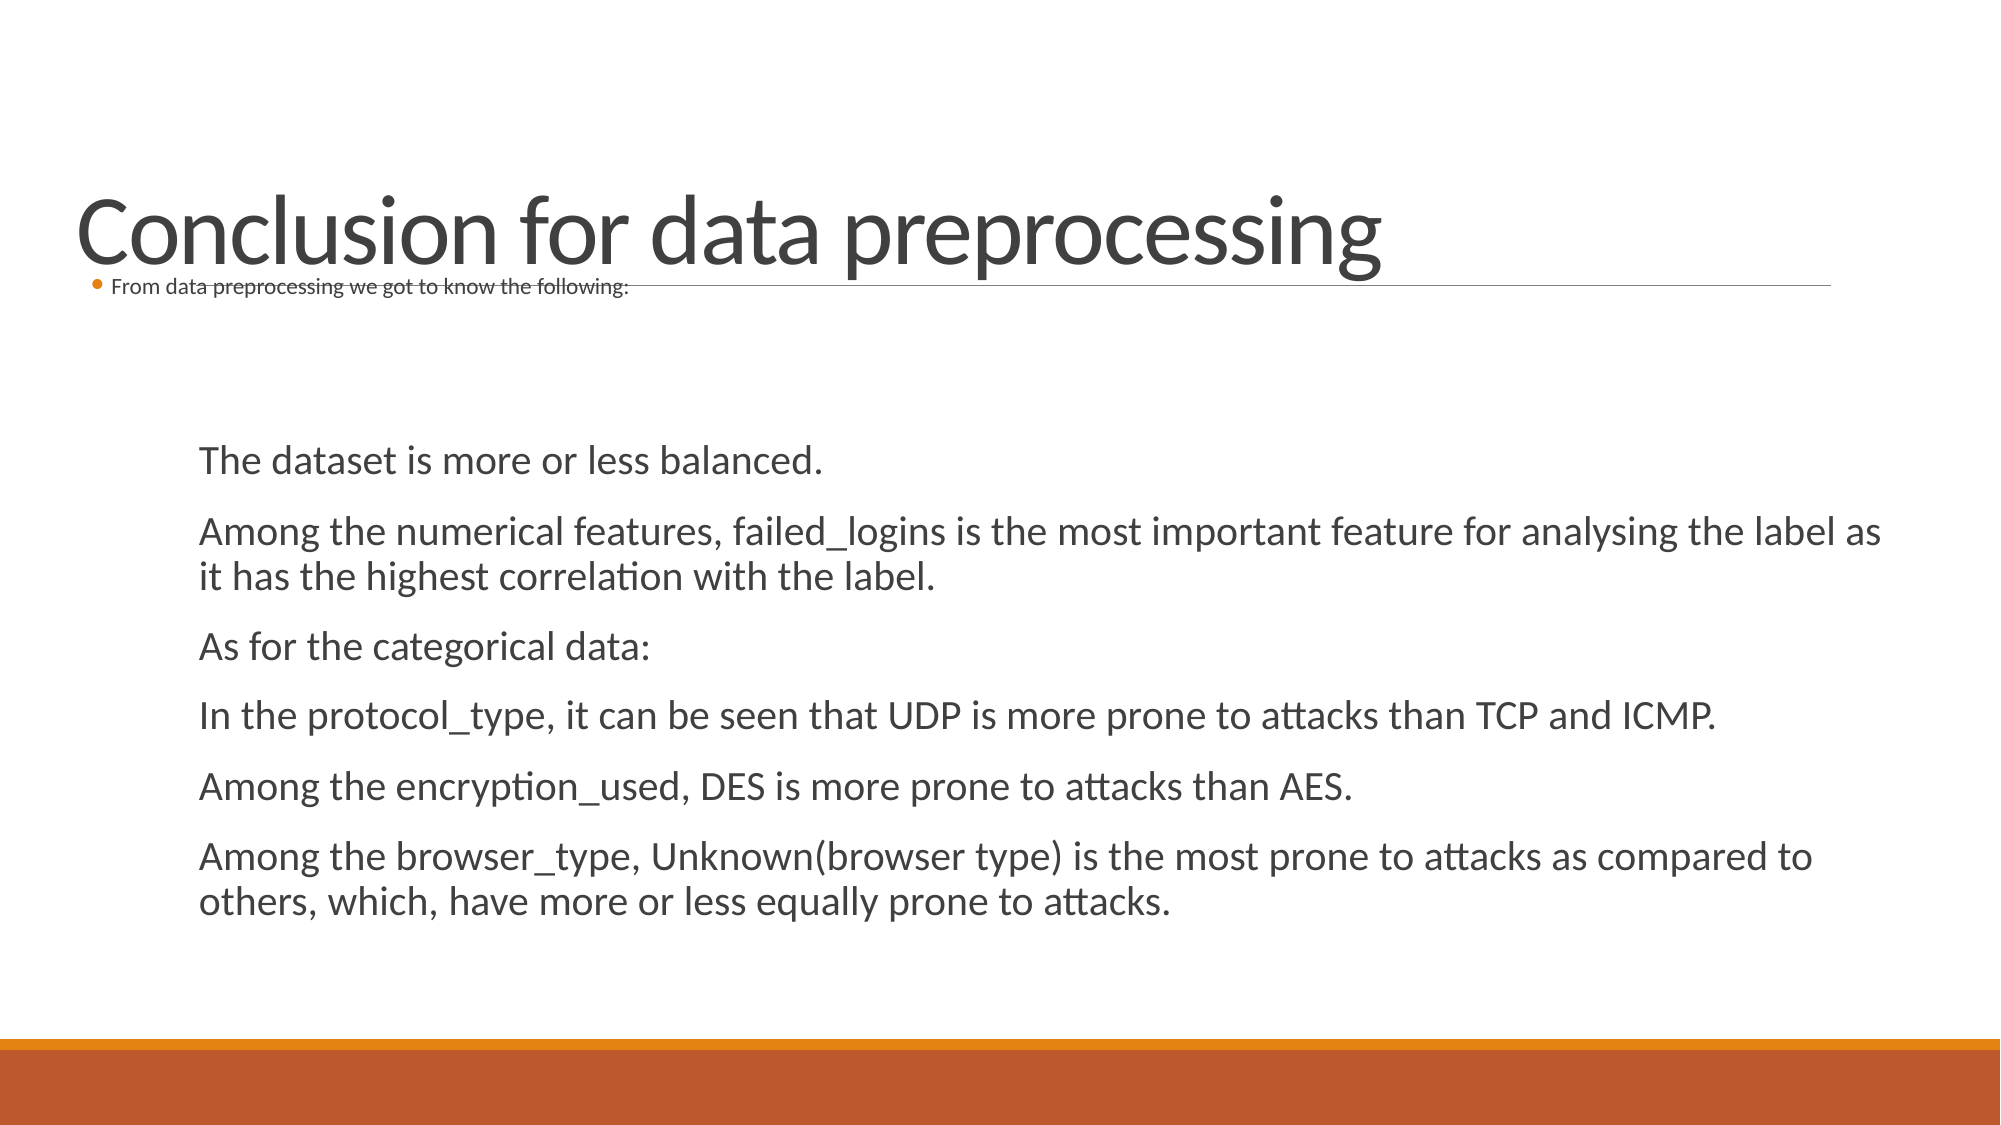

# Conclusion for data preprocessing

From data preprocessing we got to know the following:
The dataset is more or less balanced.
Among the numerical features, failed_logins is the most important feature for analysing the label as it has the highest correlation with the label.
As for the categorical data:
In the protocol_type, it can be seen that UDP is more prone to attacks than TCP and ICMP.
Among the encryption_used, DES is more prone to attacks than AES.
Among the browser_type, Unknown(browser type) is the most prone to attacks as compared to others, which, have more or less equally prone to attacks.